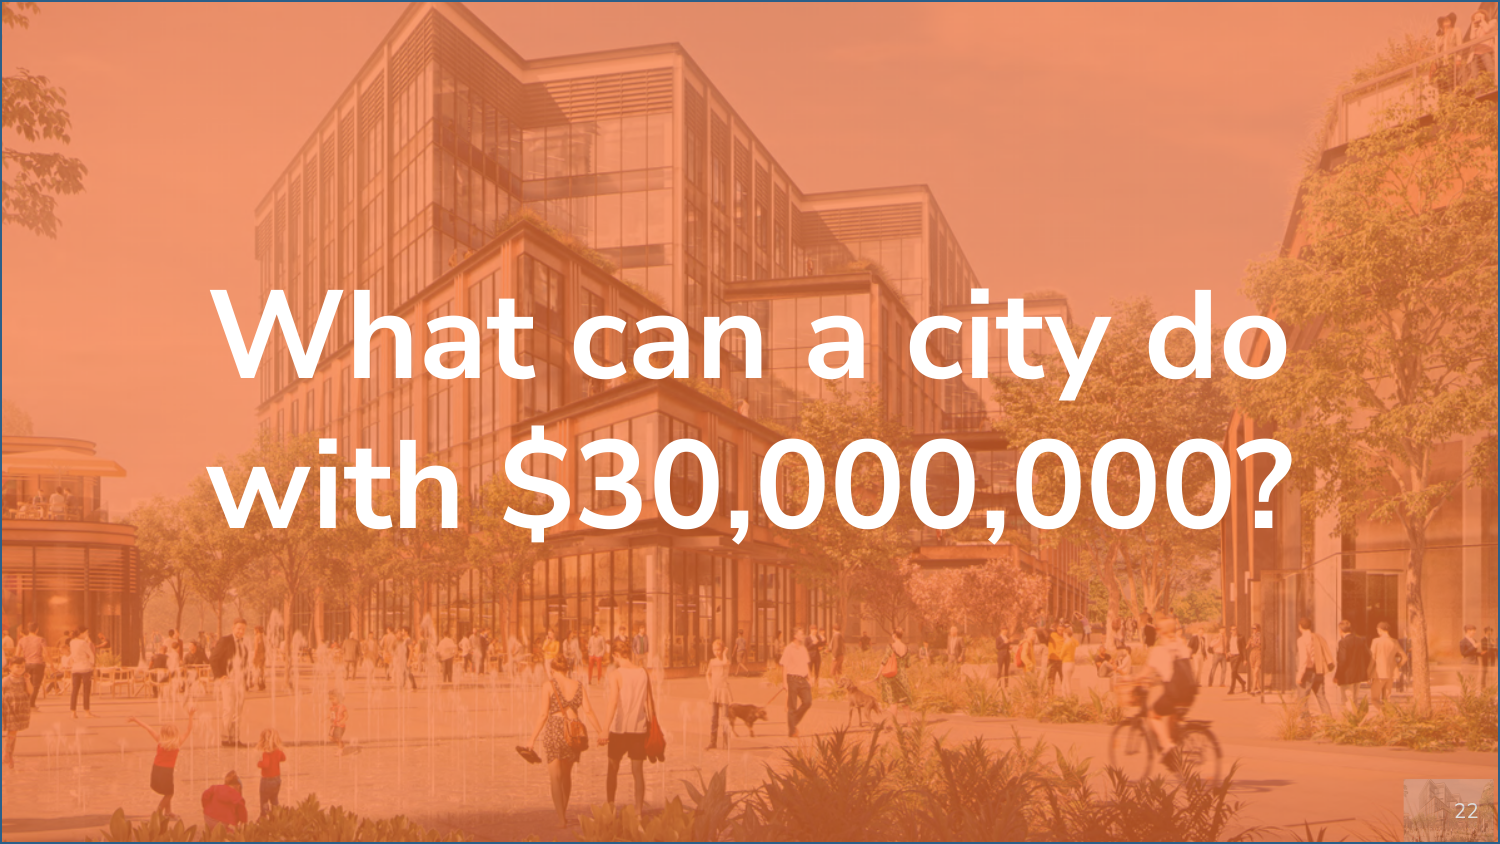

What can a city do with $30,000,000?
22